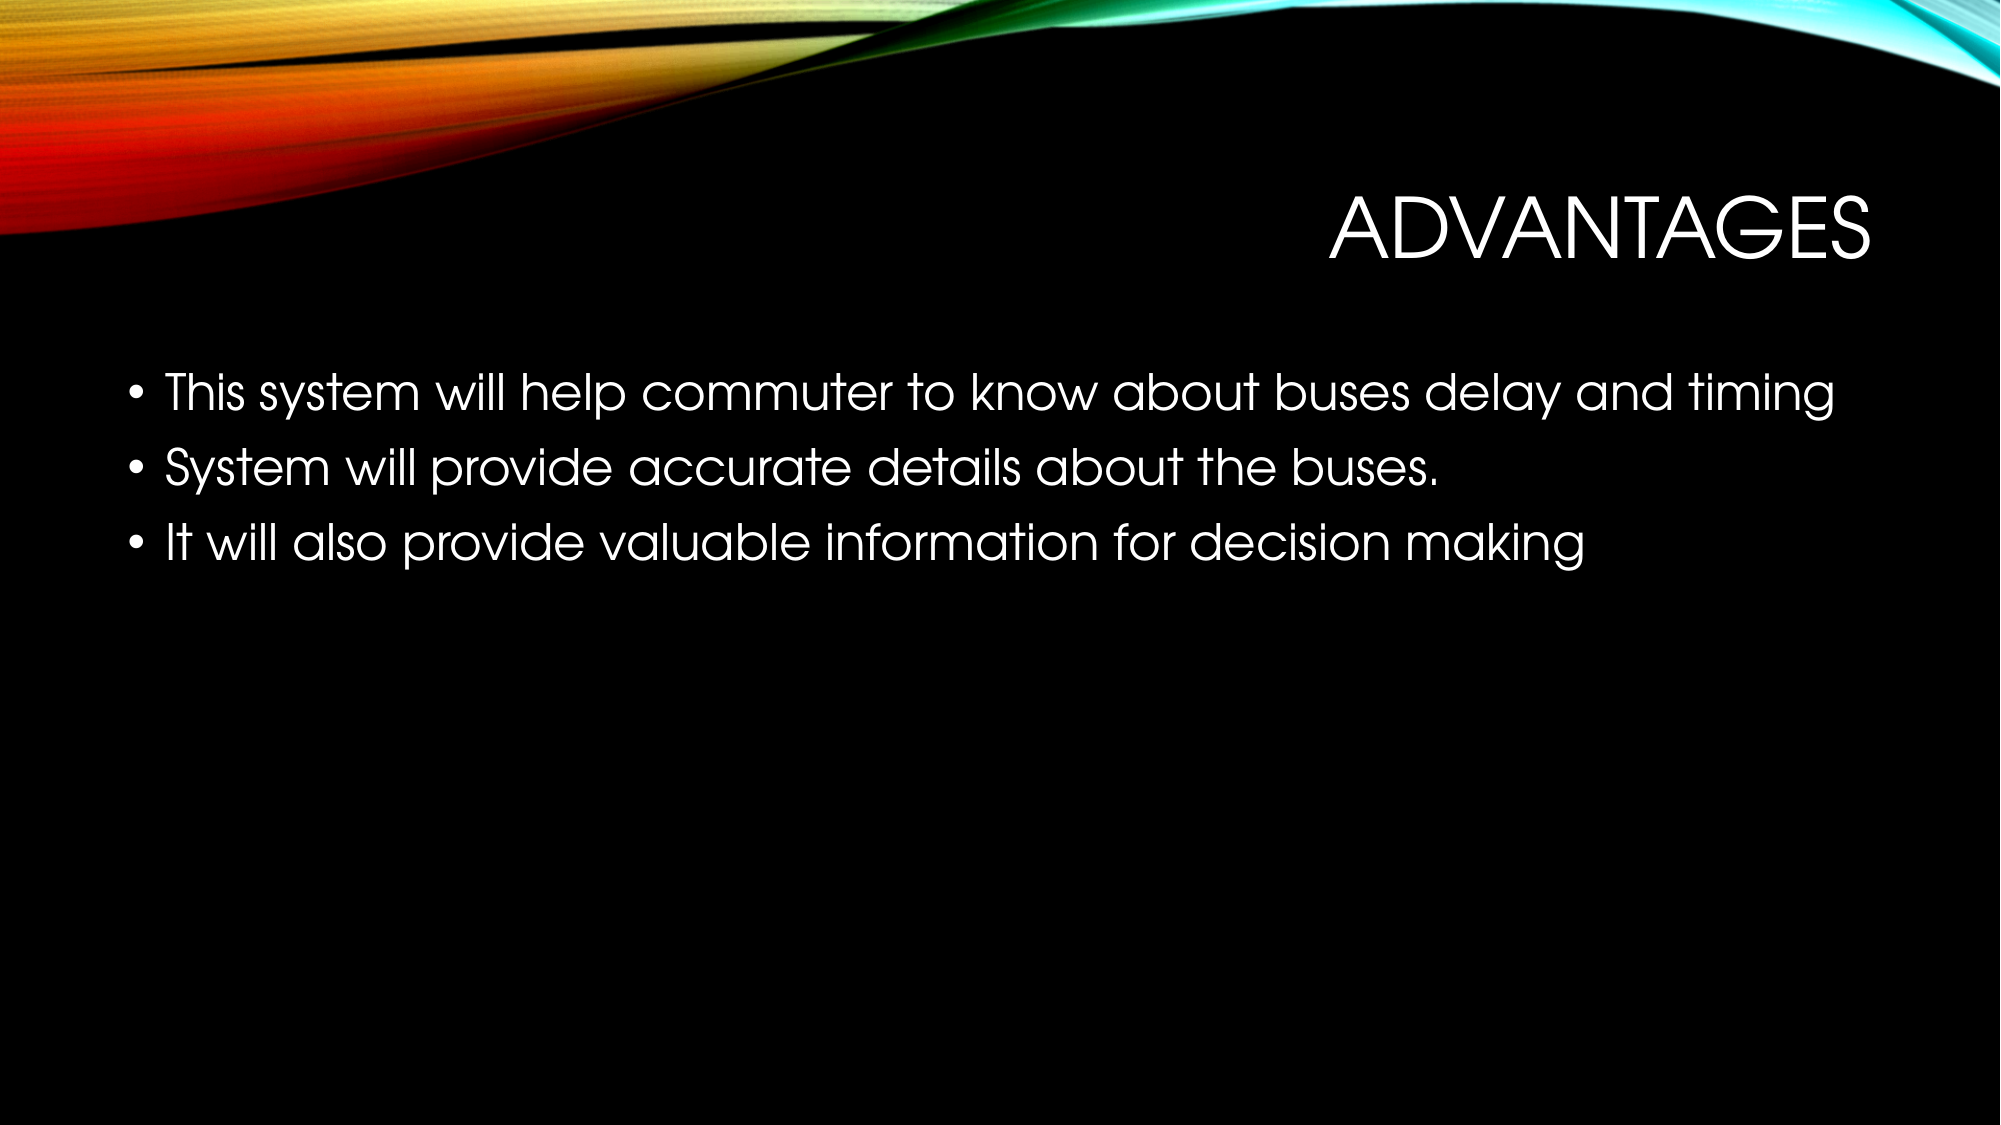

# Advantages
This system will help commuter to know about buses delay and timing
System will provide accurate details about the buses.
It will also provide valuable information for decision making